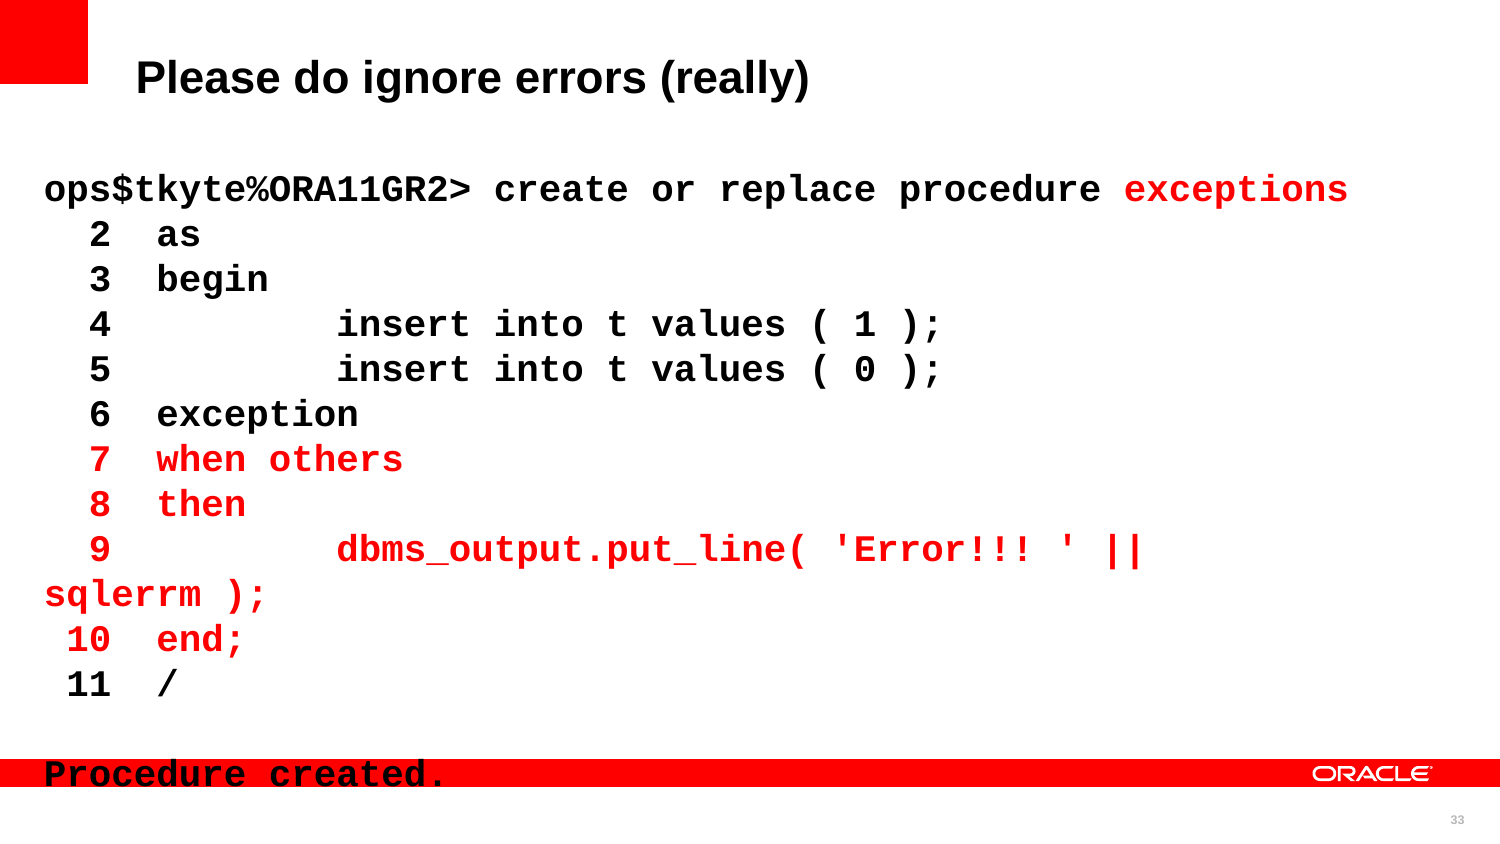

Please do ignore errors (really)
ops$tkyte%ORA11GR2> create or replace procedure exceptions
  2  as
  3  begin
  4          insert into t values ( 1 );
  5          insert into t values ( 0 );
  6  exception
  7  when others
  8  then
  9          dbms_output.put_line( 'Error!!! ' || sqlerrm );
 10  end;
 11  /

Procedure created.